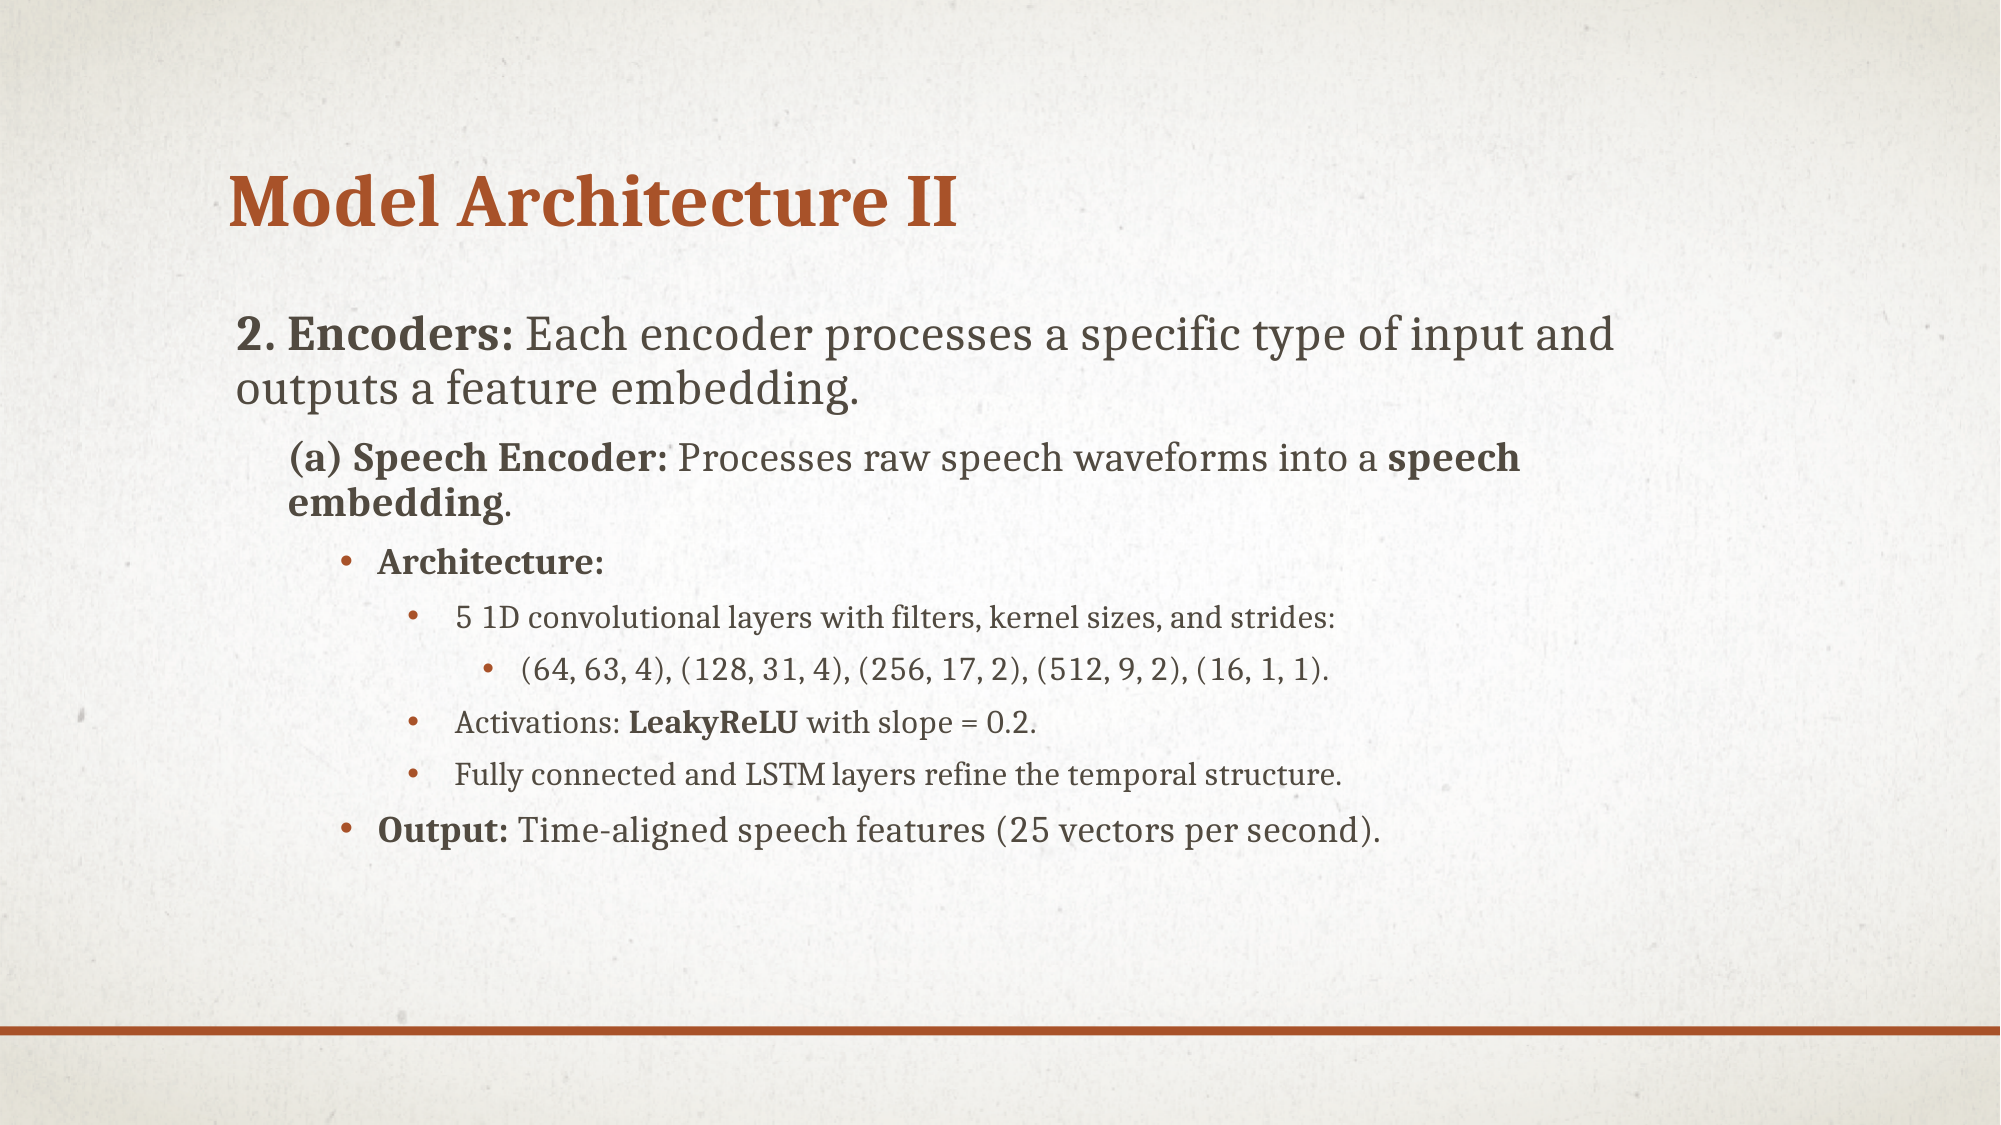

# Model Architecture II
2. Encoders: Each encoder processes a specific type of input and outputs a feature embedding.
(a) Speech Encoder: Processes raw speech waveforms into a speech embedding.
Architecture:
5 1D convolutional layers with filters, kernel sizes, and strides:
(64, 63, 4), (128, 31, 4), (256, 17, 2), (512, 9, 2), (16, 1, 1).
Activations: LeakyReLU with slope = 0.2.
Fully connected and LSTM layers refine the temporal structure.
Output: Time-aligned speech features (25 vectors per second).